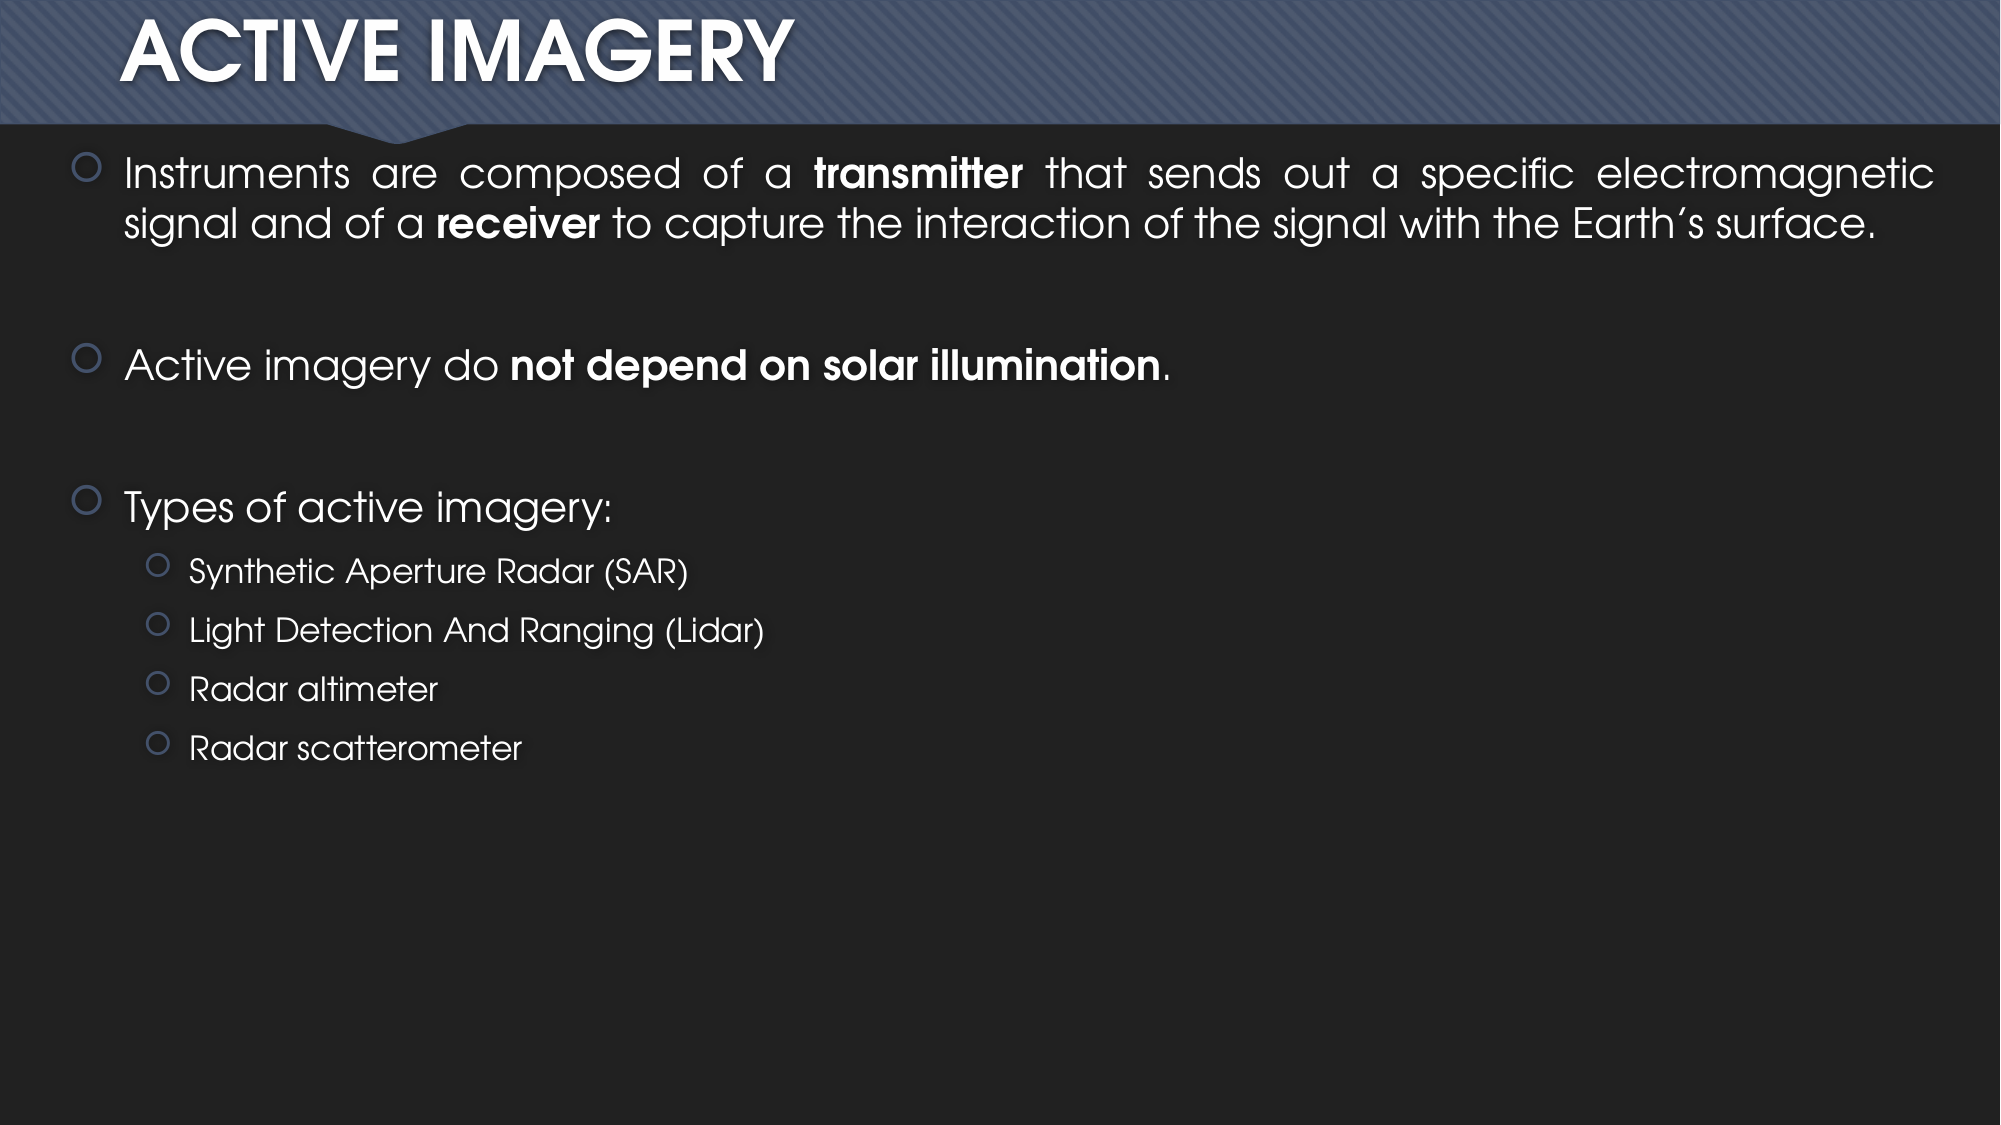

# ACTIVE IMAGERY
Instruments are composed of a transmitter that sends out a specific electromagnetic signal and of a receiver to capture the interaction of the signal with the Earth’s surface.

Active imagery do not depend on solar illumination.

Types of active imagery:
Synthetic Aperture Radar (SAR)
Light Detection And Ranging (Lidar)
Radar altimeter
Radar scatterometer